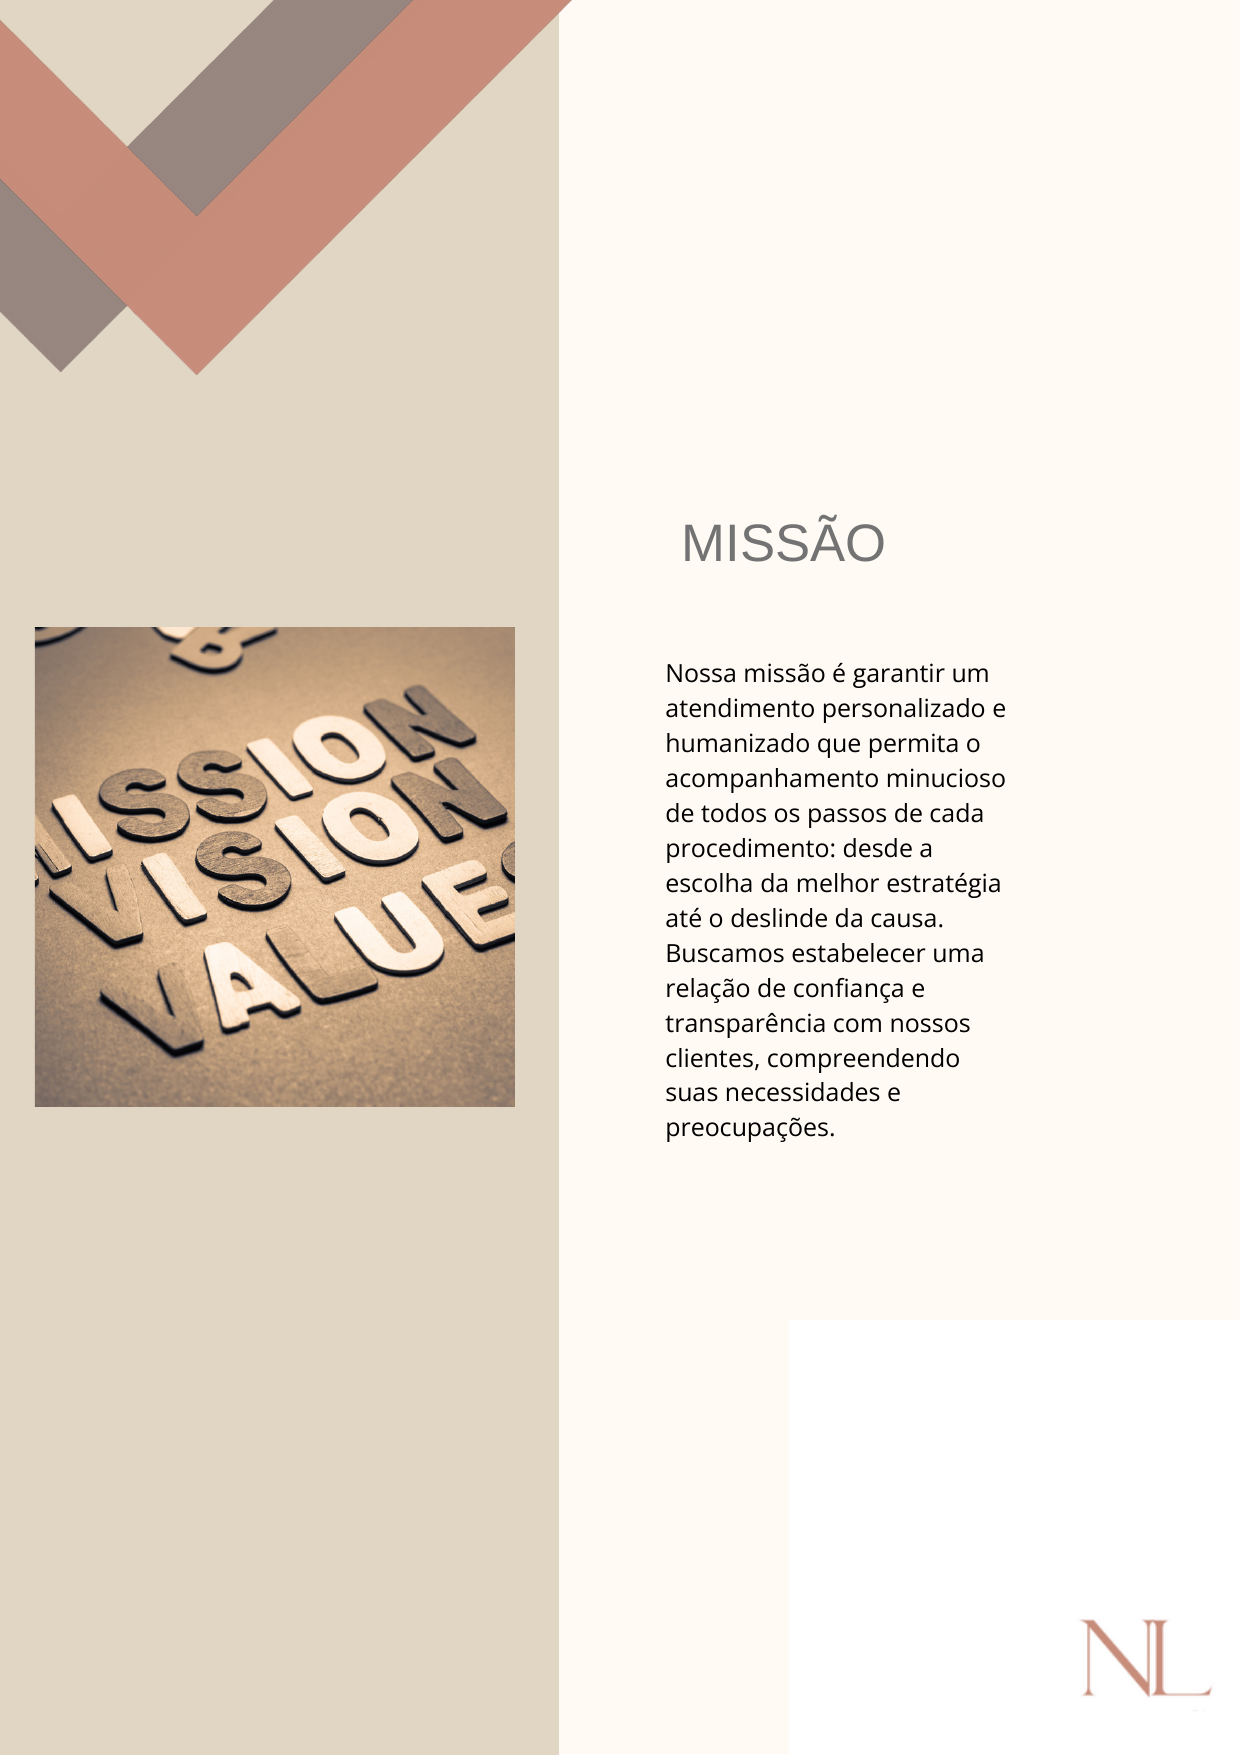

MISSÃO

Nossa missão é garantir um atendimento personalizado e humanizado que permita o acompanhamento minucioso de todos os passos de cada procedimento: desde a escolha da melhor estratégia até o deslinde da causa. Buscamos estabelecer uma relação de confiança e transparência com nossos clientes, compreendendo suas necessidades e preocupações.